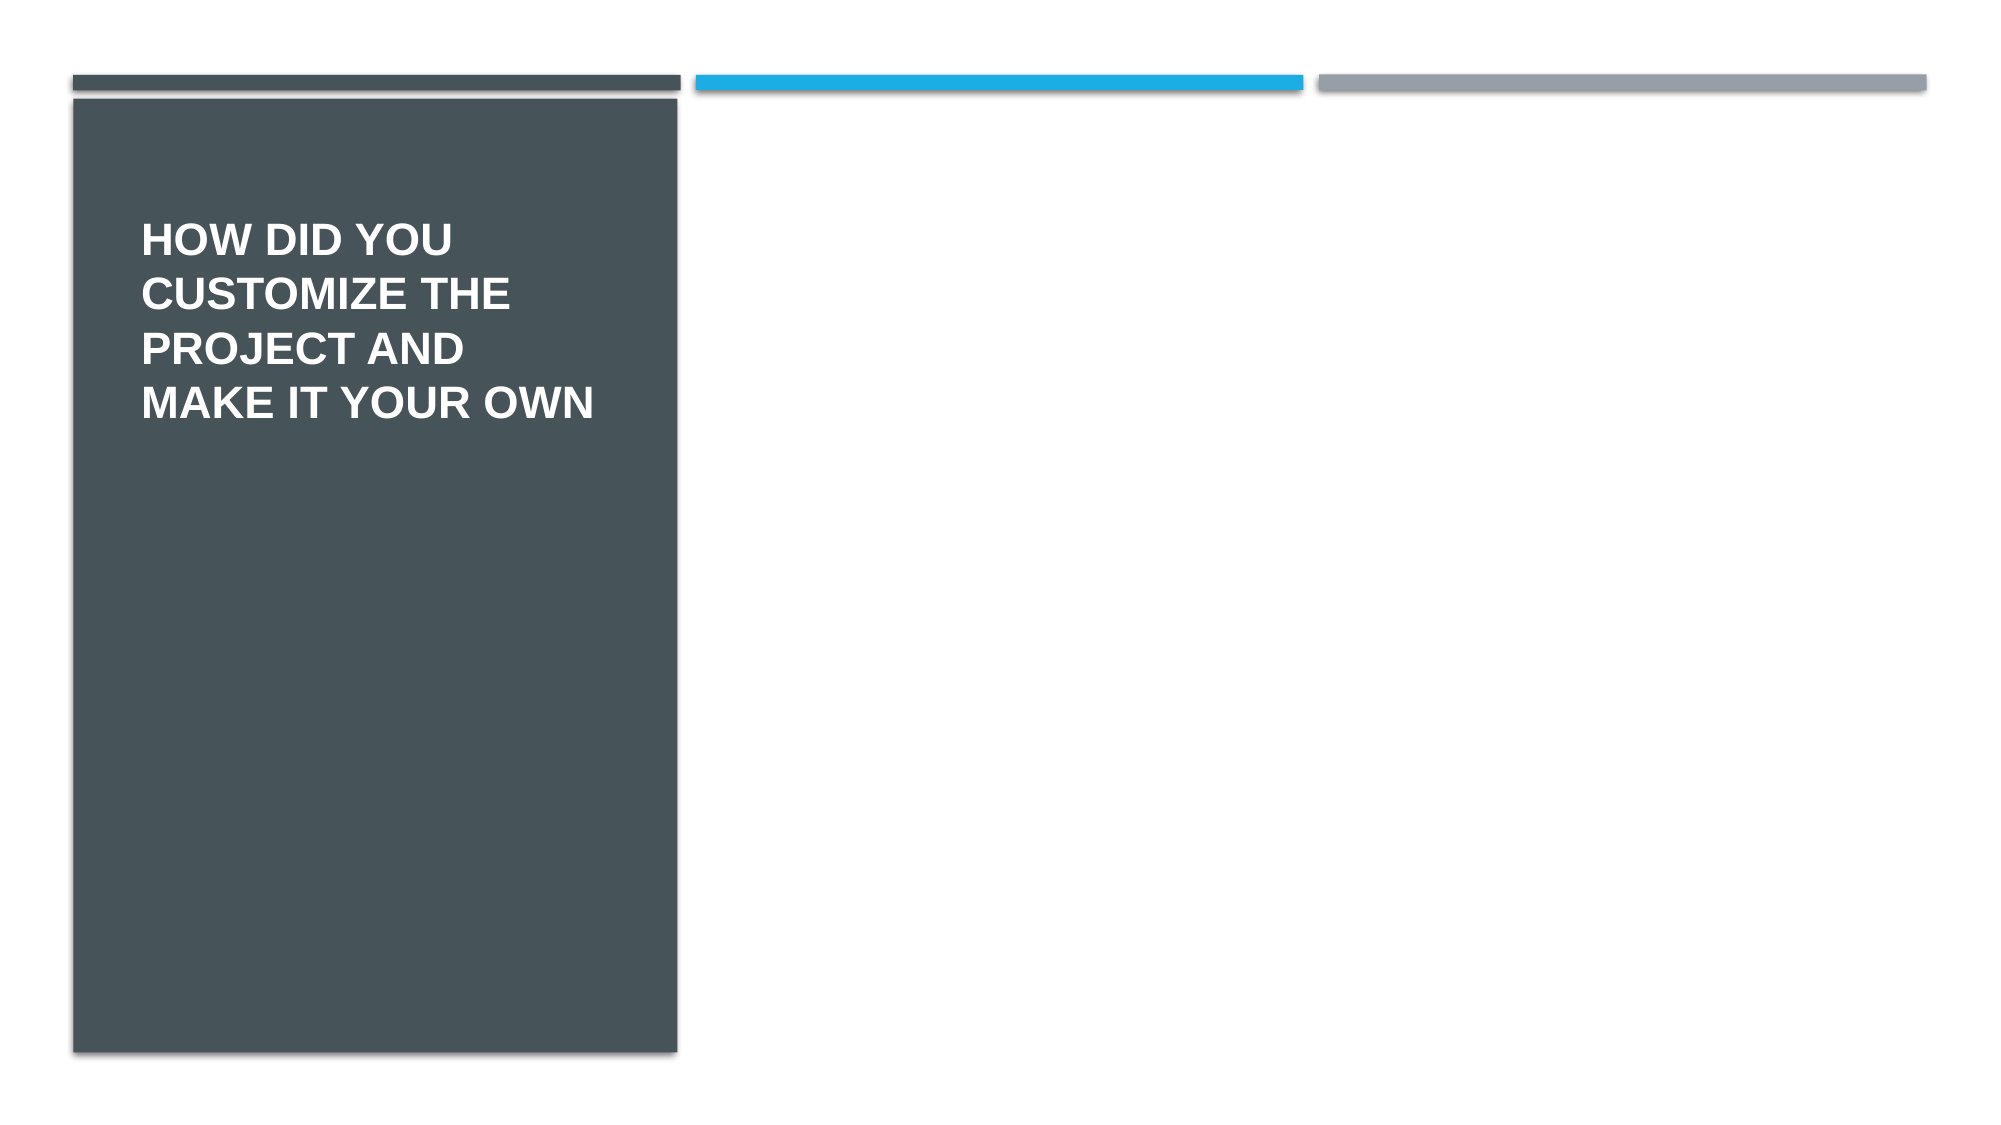

# How did you customize the project and make it your own